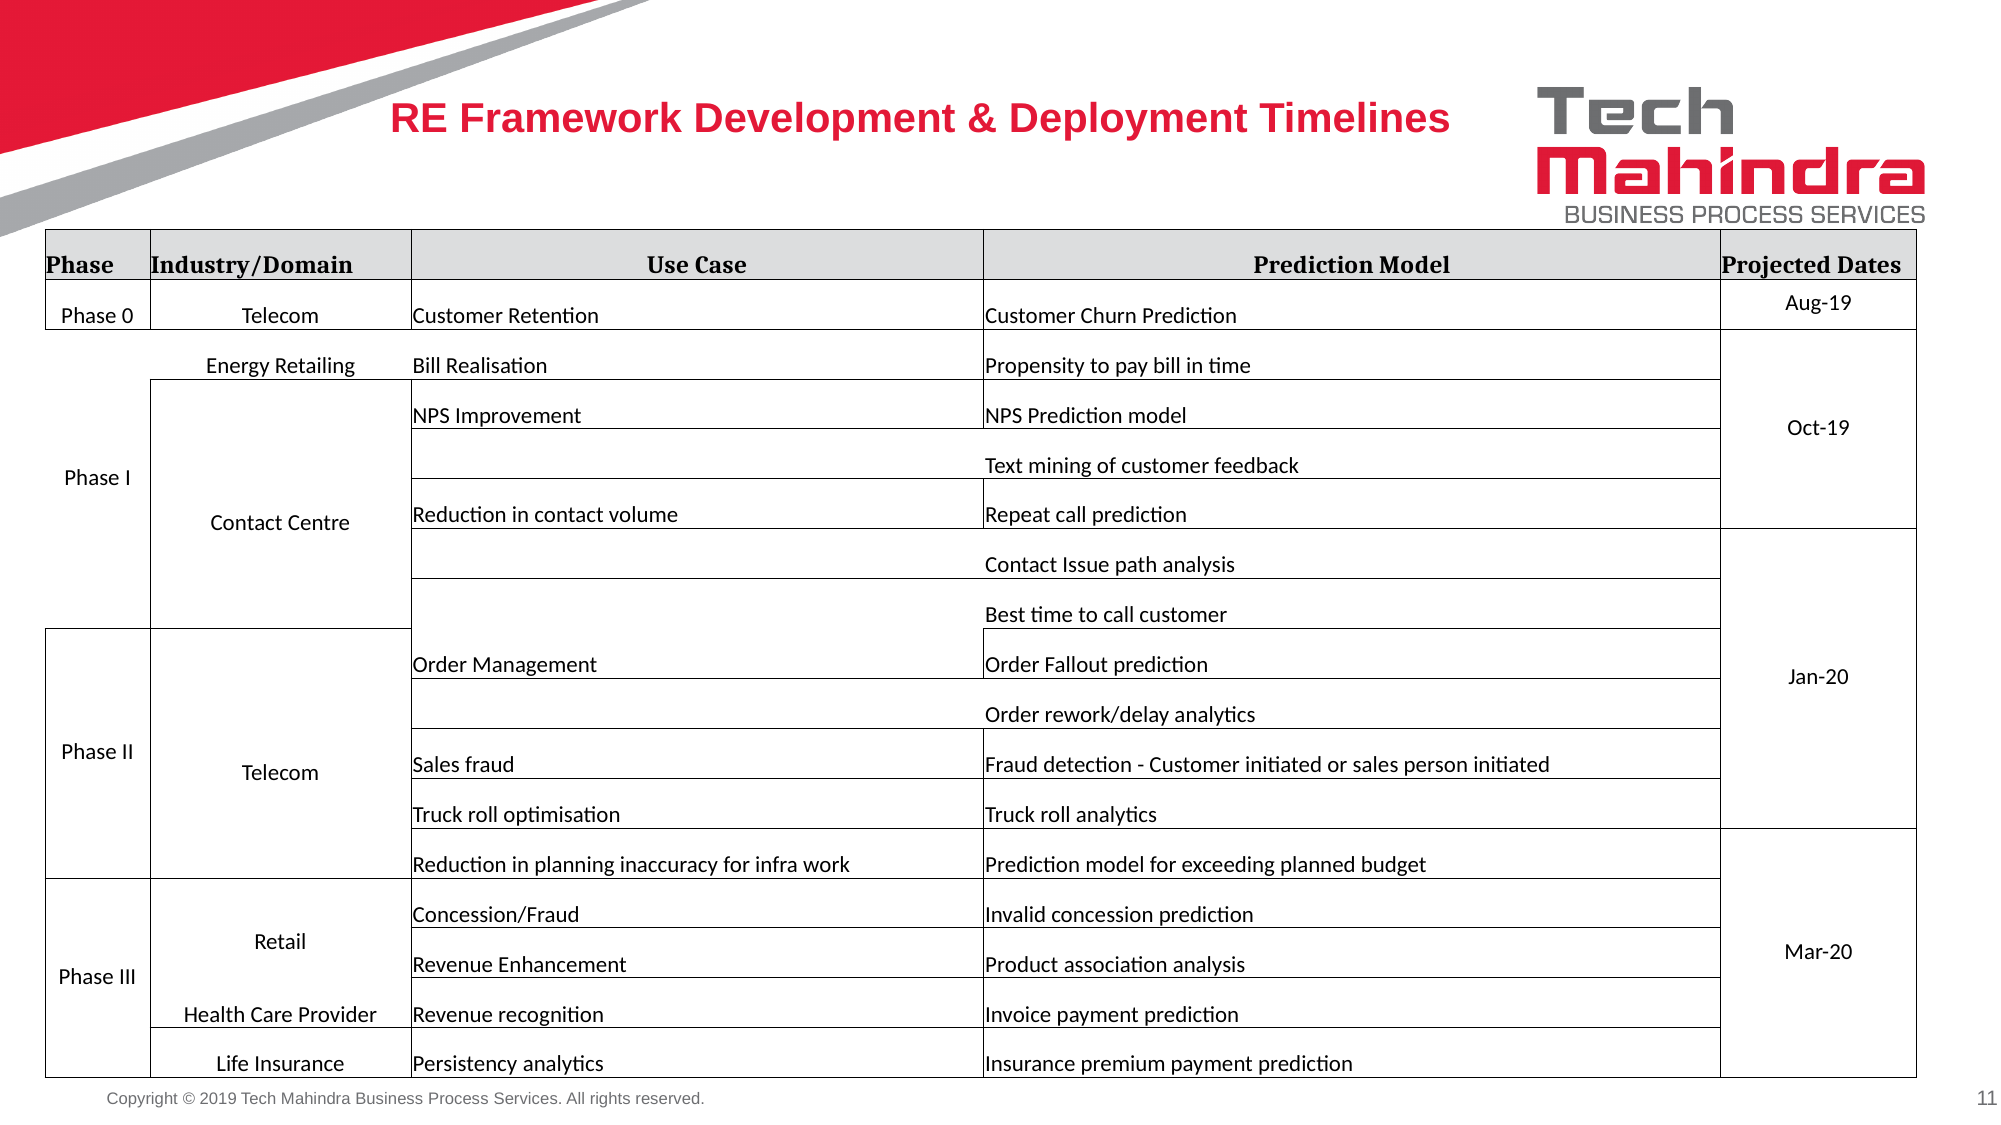

# RE Framework Development & Deployment Timelines
| Phase | Industry/Domain | Use Case | Prediction Model | Projected Dates |
| --- | --- | --- | --- | --- |
| Phase 0 | Telecom | Customer Retention | Customer Churn Prediction | Aug-19 |
| Phase I | Energy Retailing | Bill Realisation | Propensity to pay bill in time | Oct-19 |
|  | Contact Centre | NPS Improvement | NPS Prediction model |  |
|  |  |  | Text mining of customer feedback |  |
|  |  | Reduction in contact volume | Repeat call prediction |  |
|  |  |  | Contact Issue path analysis | Jan-20 |
|  |  |  | Best time to call customer |  |
| Phase II | Telecom | Order Management | Order Fallout prediction |  |
|  |  |  | Order rework/delay analytics |  |
|  |  | Sales fraud | Fraud detection - Customer initiated or sales person initiated |  |
|  |  | Truck roll optimisation | Truck roll analytics |  |
|  |  | Reduction in planning inaccuracy for infra work | Prediction model for exceeding planned budget | Mar-20 |
| Phase III | Retail | Concession/Fraud | Invalid concession prediction |  |
|  |  | Revenue Enhancement | Product association analysis |  |
|  | Health Care Provider | Revenue recognition | Invoice payment prediction |  |
|  | Life Insurance | Persistency analytics | Insurance premium payment prediction |  |